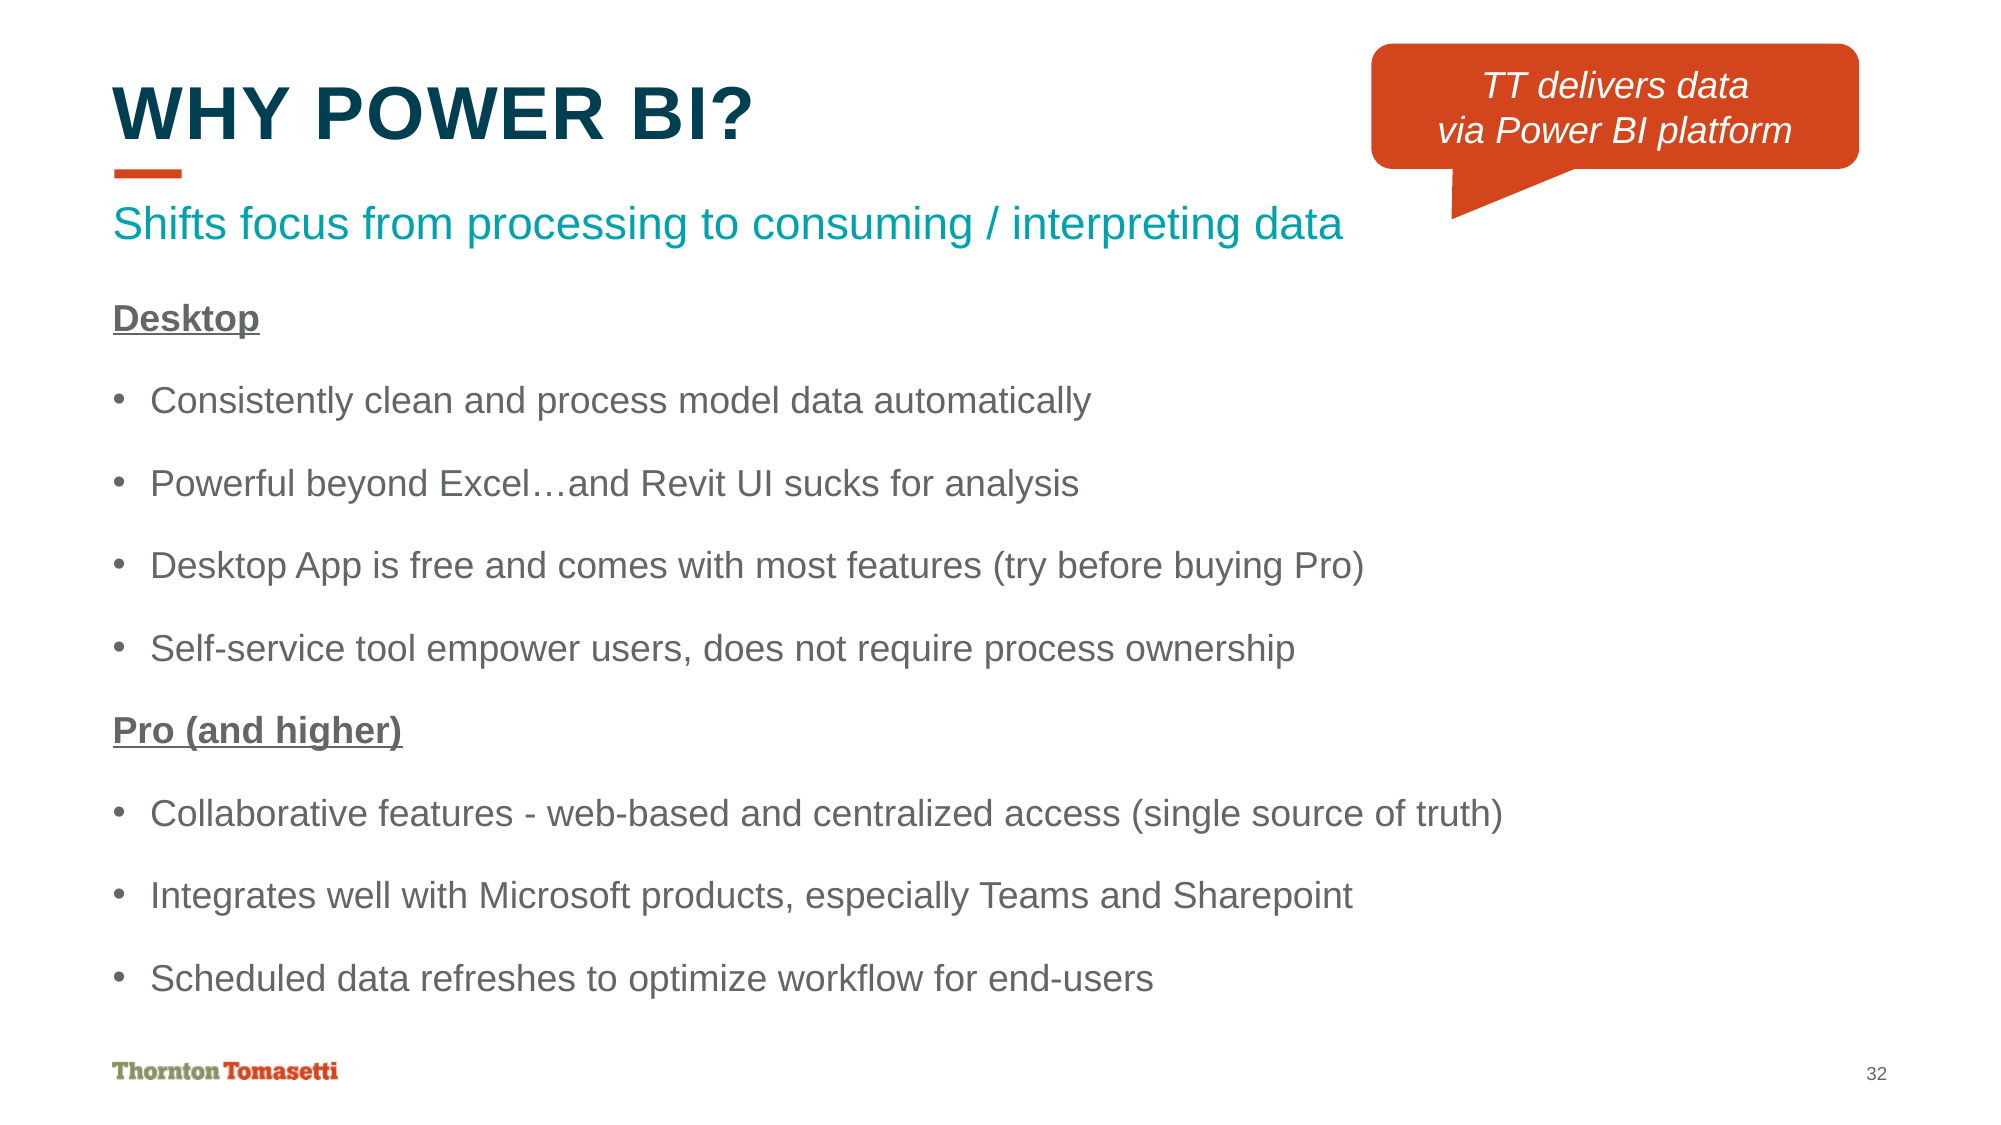

TT delivers data
via Power BI platform
# Why power bi?

Shifts focus from processing to consuming / interpreting data
Desktop
Consistently clean and process model data automatically
Powerful beyond Excel…and Revit UI sucks for analysis
Desktop App is free and comes with most features (try before buying Pro)
Self-service tool empower users, does not require process ownership
Pro (and higher)
Collaborative features - web-based and centralized access (single source of truth)
Integrates well with Microsoft products, especially Teams and Sharepoint
Scheduled data refreshes to optimize workflow for end-users

32